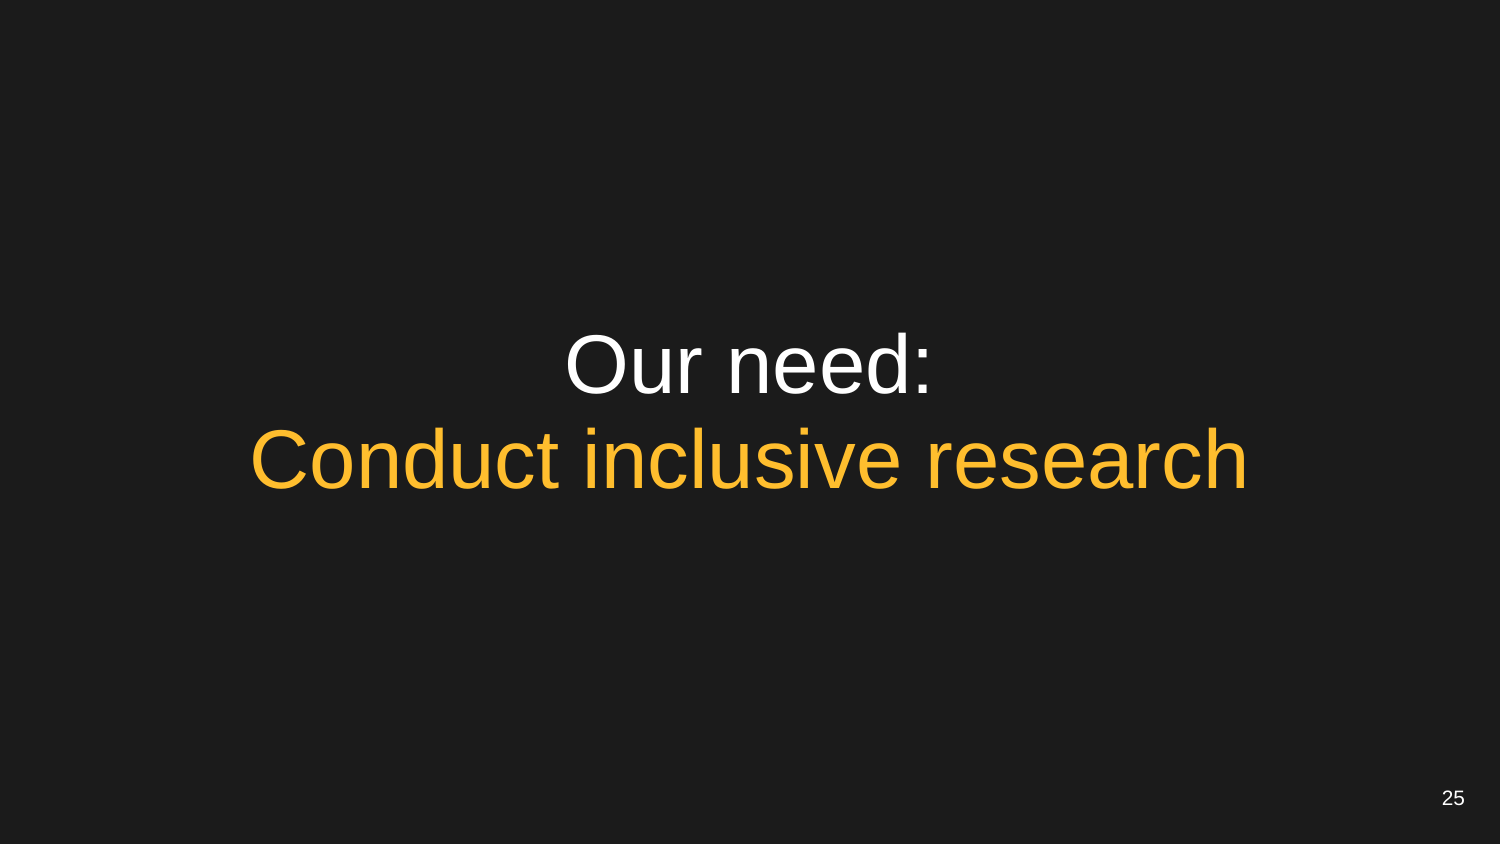

# Our need: Conduct inclusive research
25